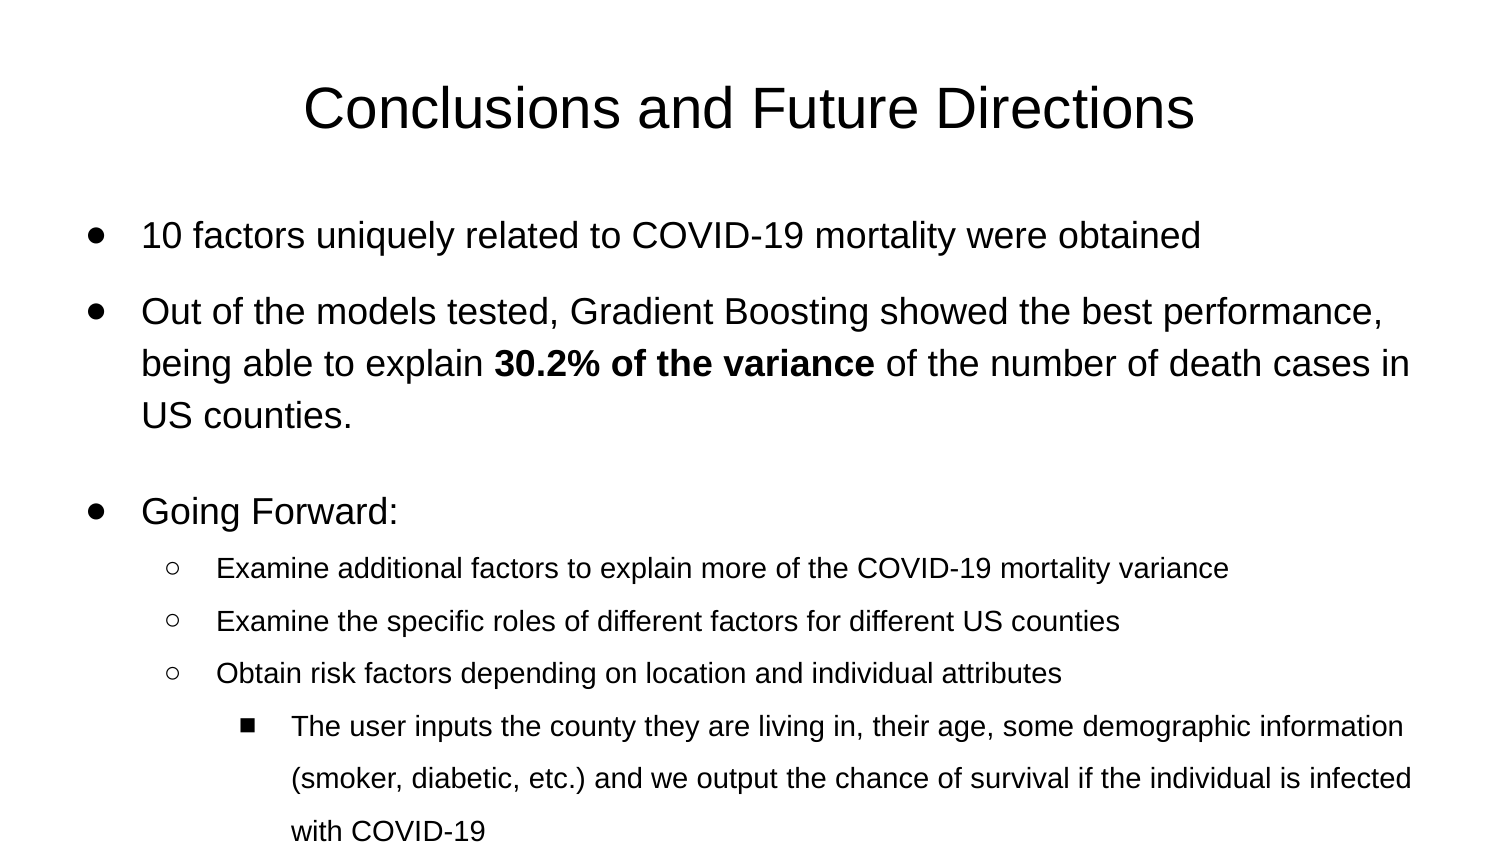

# Conclusions and Future Directions
10 factors uniquely related to COVID-19 mortality were obtained
Out of the models tested, Gradient Boosting showed the best performance, being able to explain 30.2% of the variance of the number of death cases in US counties.
Going Forward:
Examine additional factors to explain more of the COVID-19 mortality variance
Examine the specific roles of different factors for different US counties
Obtain risk factors depending on location and individual attributes
The user inputs the county they are living in, their age, some demographic information (smoker, diabetic, etc.) and we output the chance of survival if the individual is infected with COVID-19